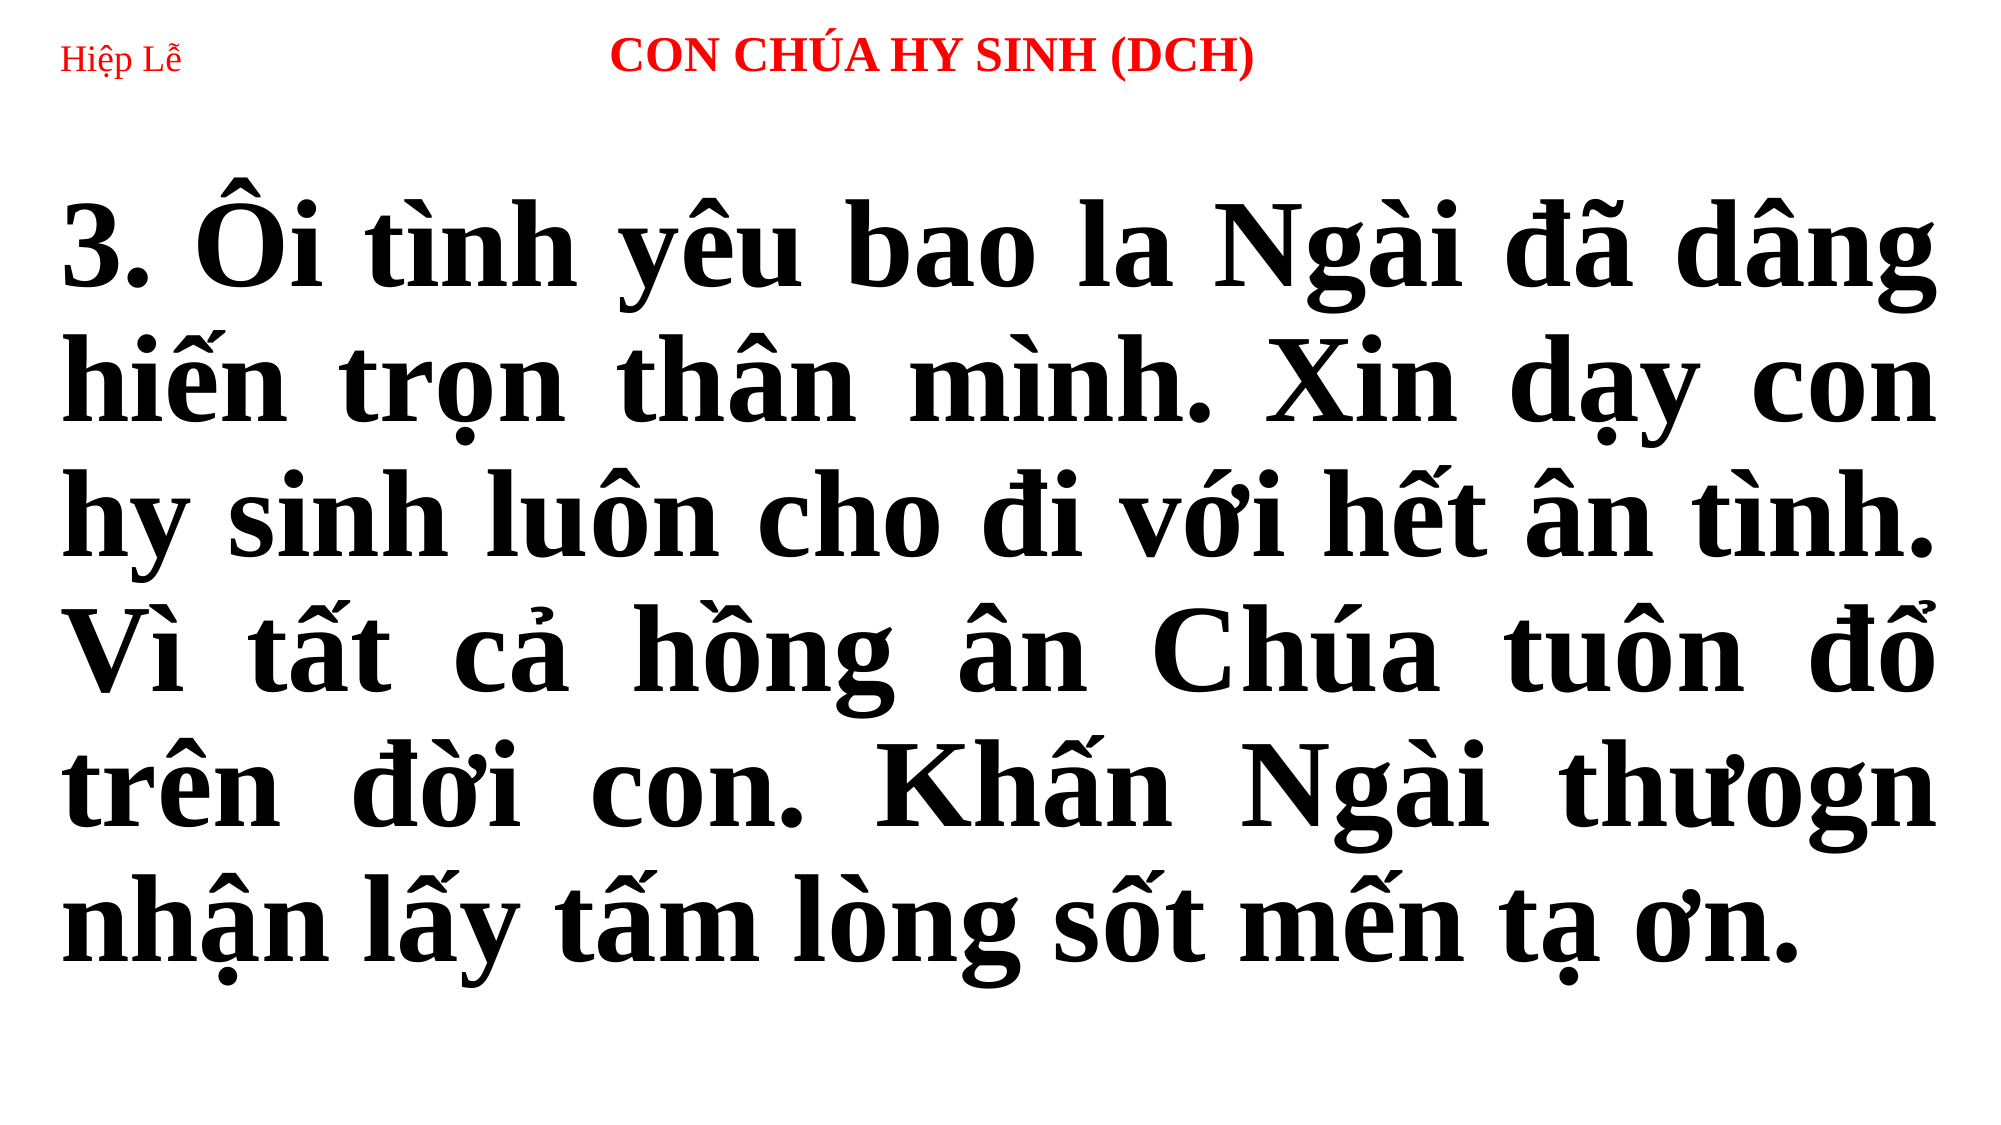

# Hiệp Lễ                                             CON CHÚA HY SINH (DCH)
3. Ôi tình yêu bao la Ngài đã dâng hiến trọn thân mình. Xin dạy con hy sinh luôn cho đi với hết ân tình. Vì tất cả hồng ân Chúa tuôn đổ trên đời con. Khấn Ngài thưogn nhận lấy tấm lòng sốt mến tạ ơn.